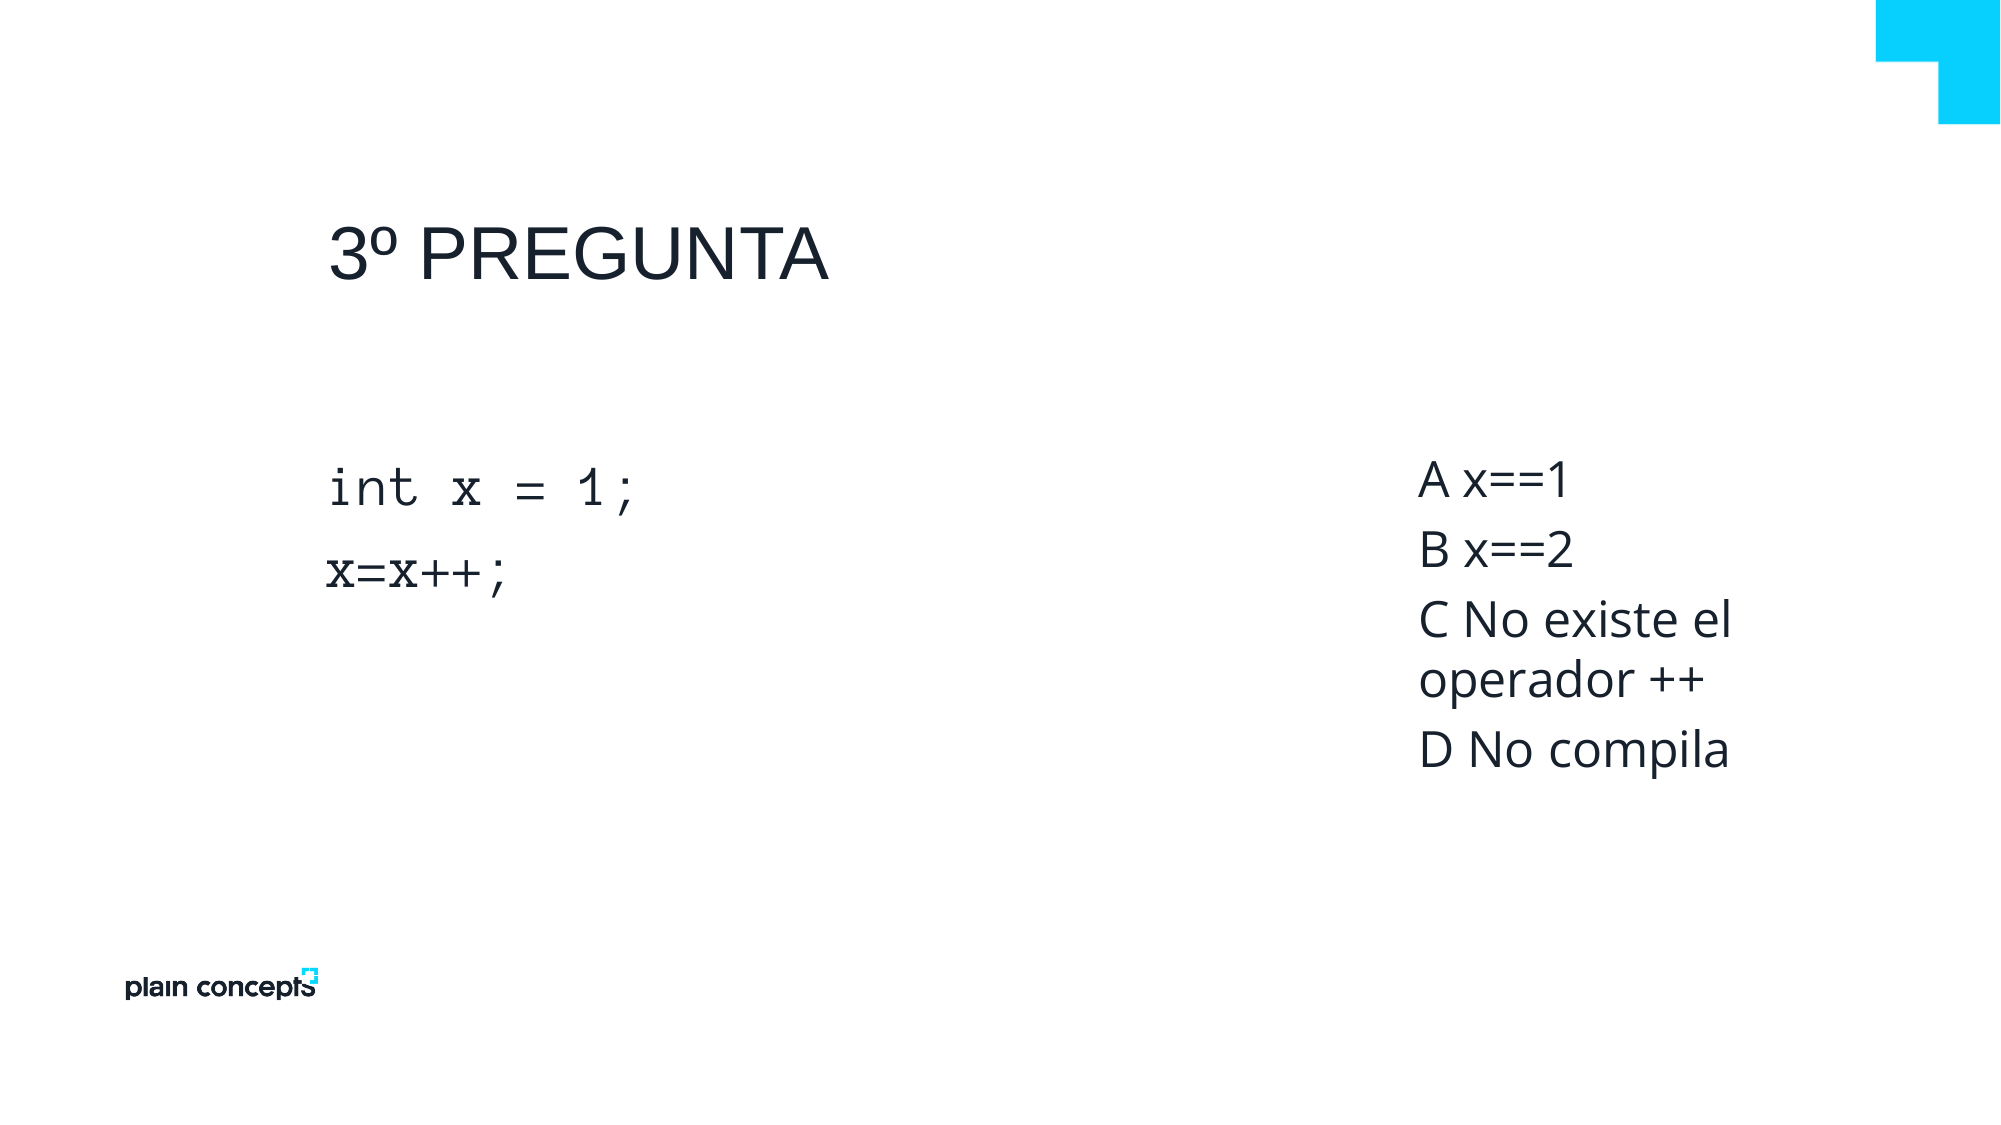

# 3º Pregunta
int x = 1;
x=x++;
A x==1
B x==2
C No existe el operador ++
D No compila